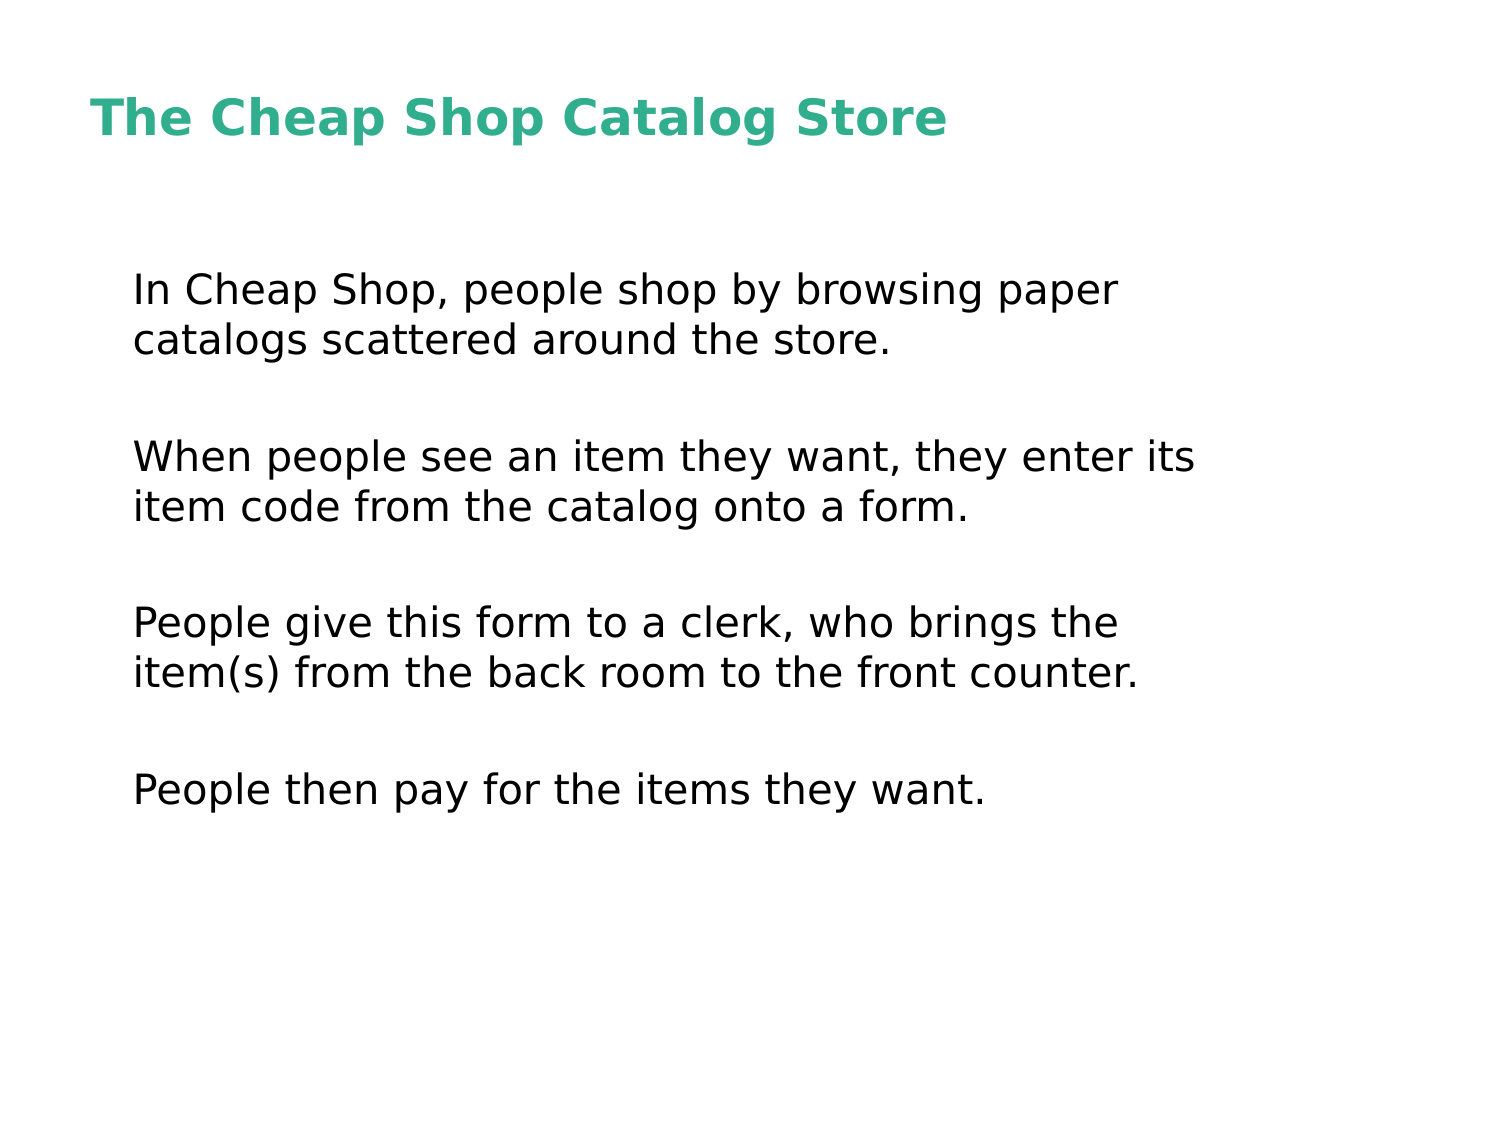

# The Cheap Shop Catalog Store
In Cheap Shop, people shop by browsing paper catalogs scattered around the store.

When people see an item they want, they enter its item code from the catalog onto a form.

People give this form to a clerk, who brings the item(s) from the back room to the front counter.

People then pay for the items they want.